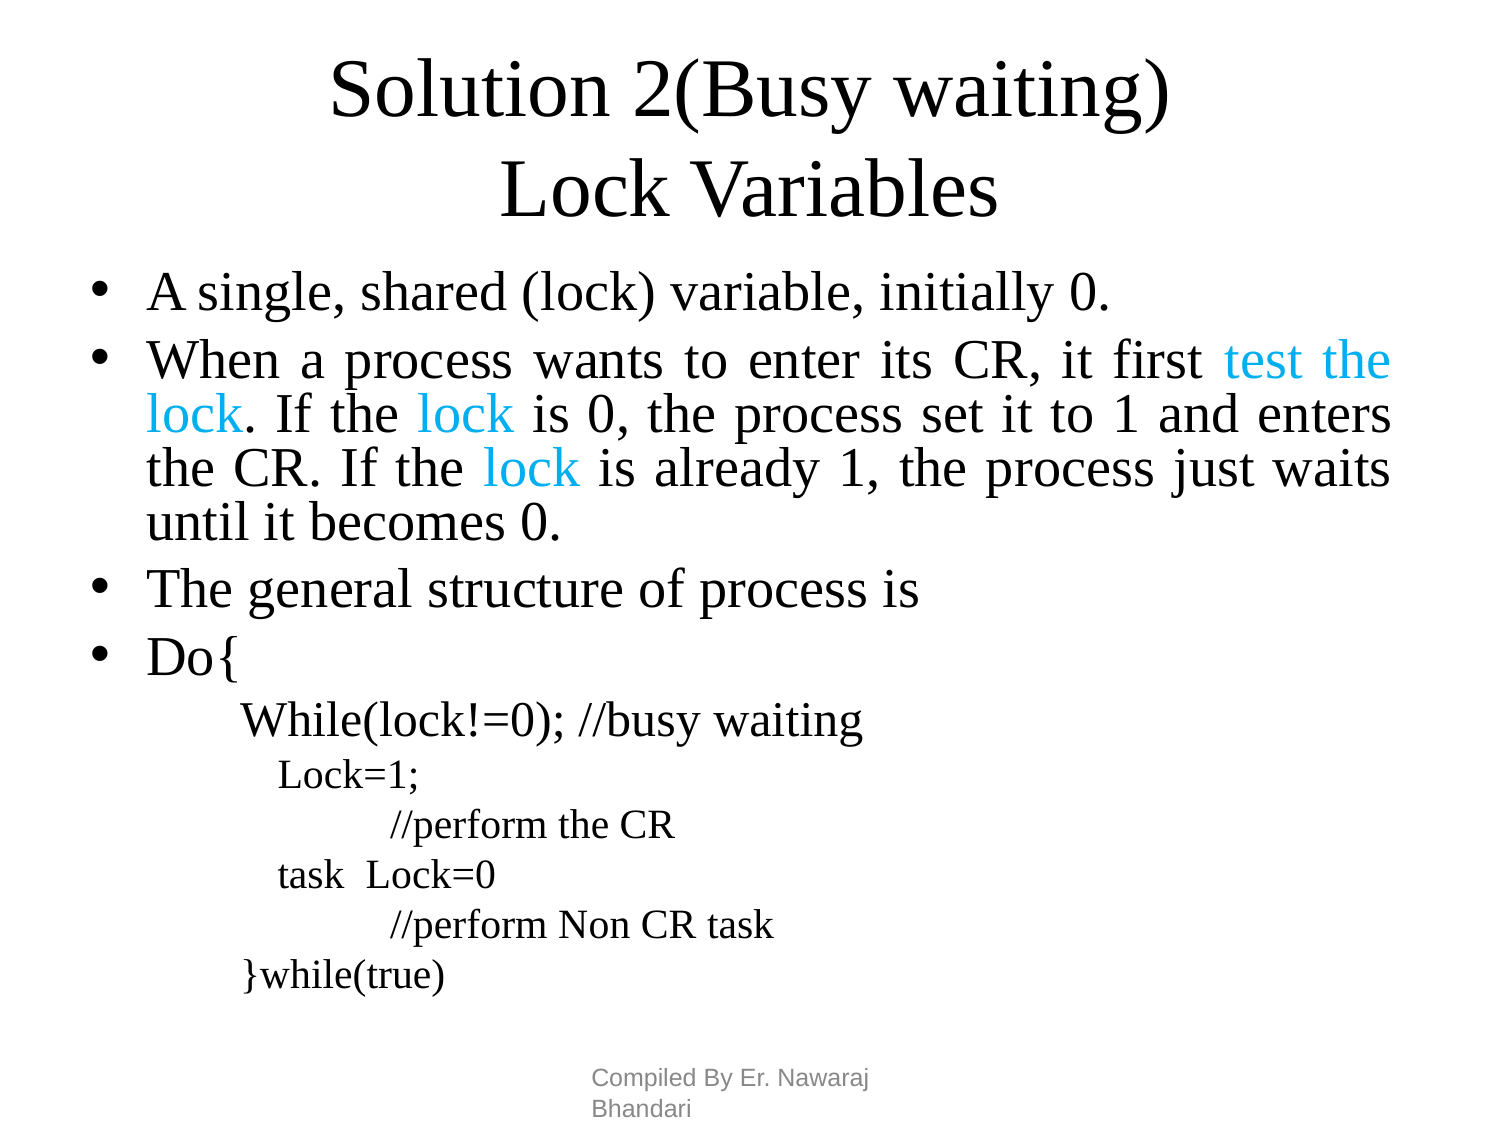

# Solution 2(Busy waiting)  Lock Variables
A single, shared (lock) variable, initially 0.
When a process wants to enter its CR, it first test the  lock. If the lock is 0, the process set it to 1 and enters  the CR. If the lock is already 1, the process just waits  until it becomes 0.
The general structure of process is
Do{
While(lock!=0); //busy waiting
Lock=1;
//perform the CR task  Lock=0
//perform Non CR task
}while(true)
Compiled By Er. Nawaraj Bhandari